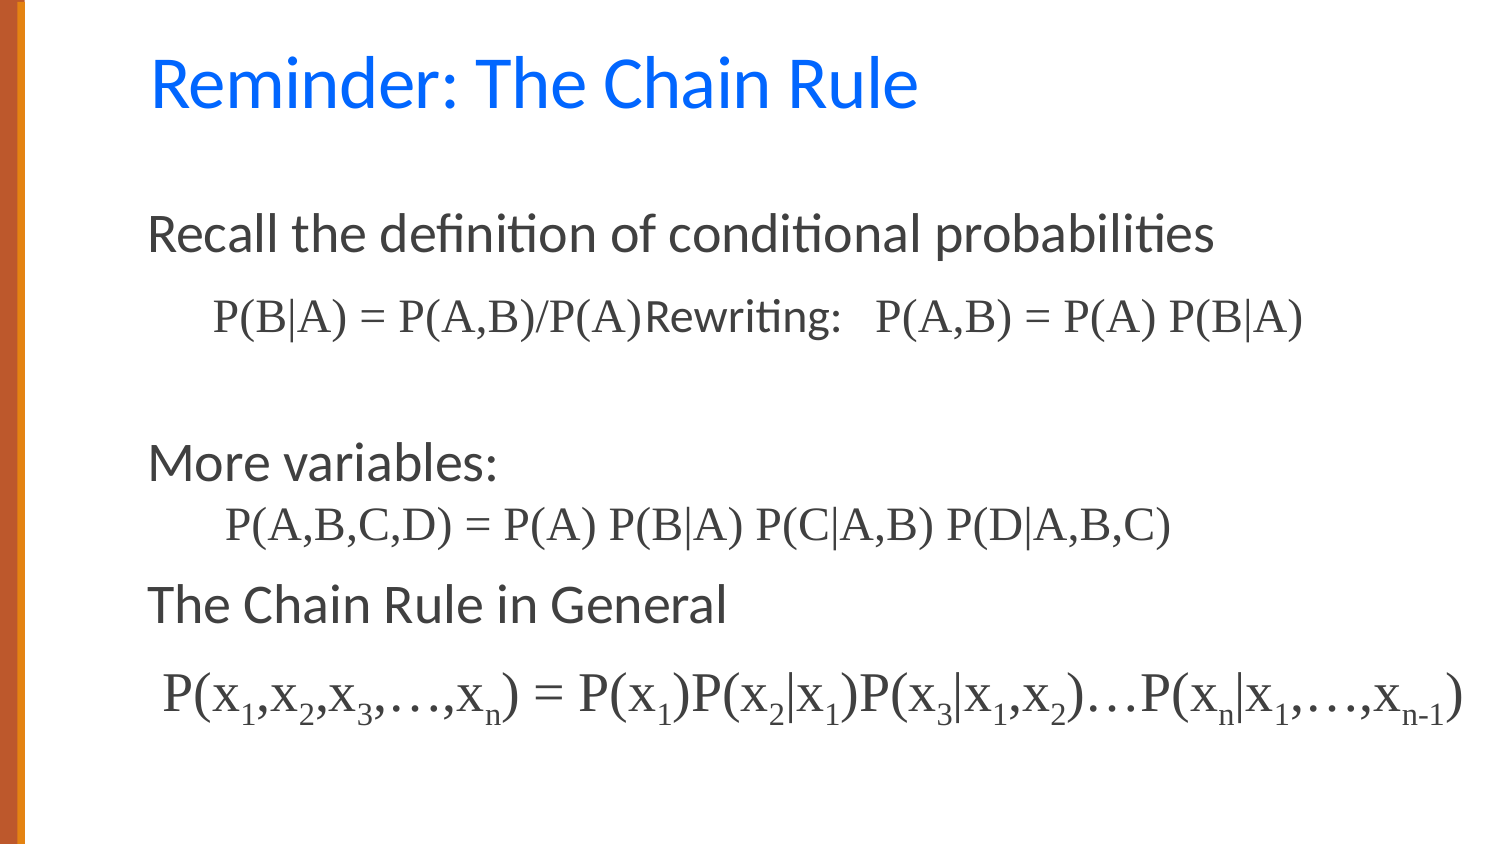

# Reminder: The Chain Rule
Recall the definition of conditional probabilities
P(B|A) = P(A,B)/P(A)	Rewriting:   P(A,B) = P(A) P(B|A)

More variables:
 P(A,B,C,D) = P(A) P(B|A) P(C|A,B) P(D|A,B,C)
The Chain Rule in General
  P(x1,x2,x3,…,xn) = P(x1)P(x2|x1)P(x3|x1,x2)…P(xn|x1,…,xn-1)